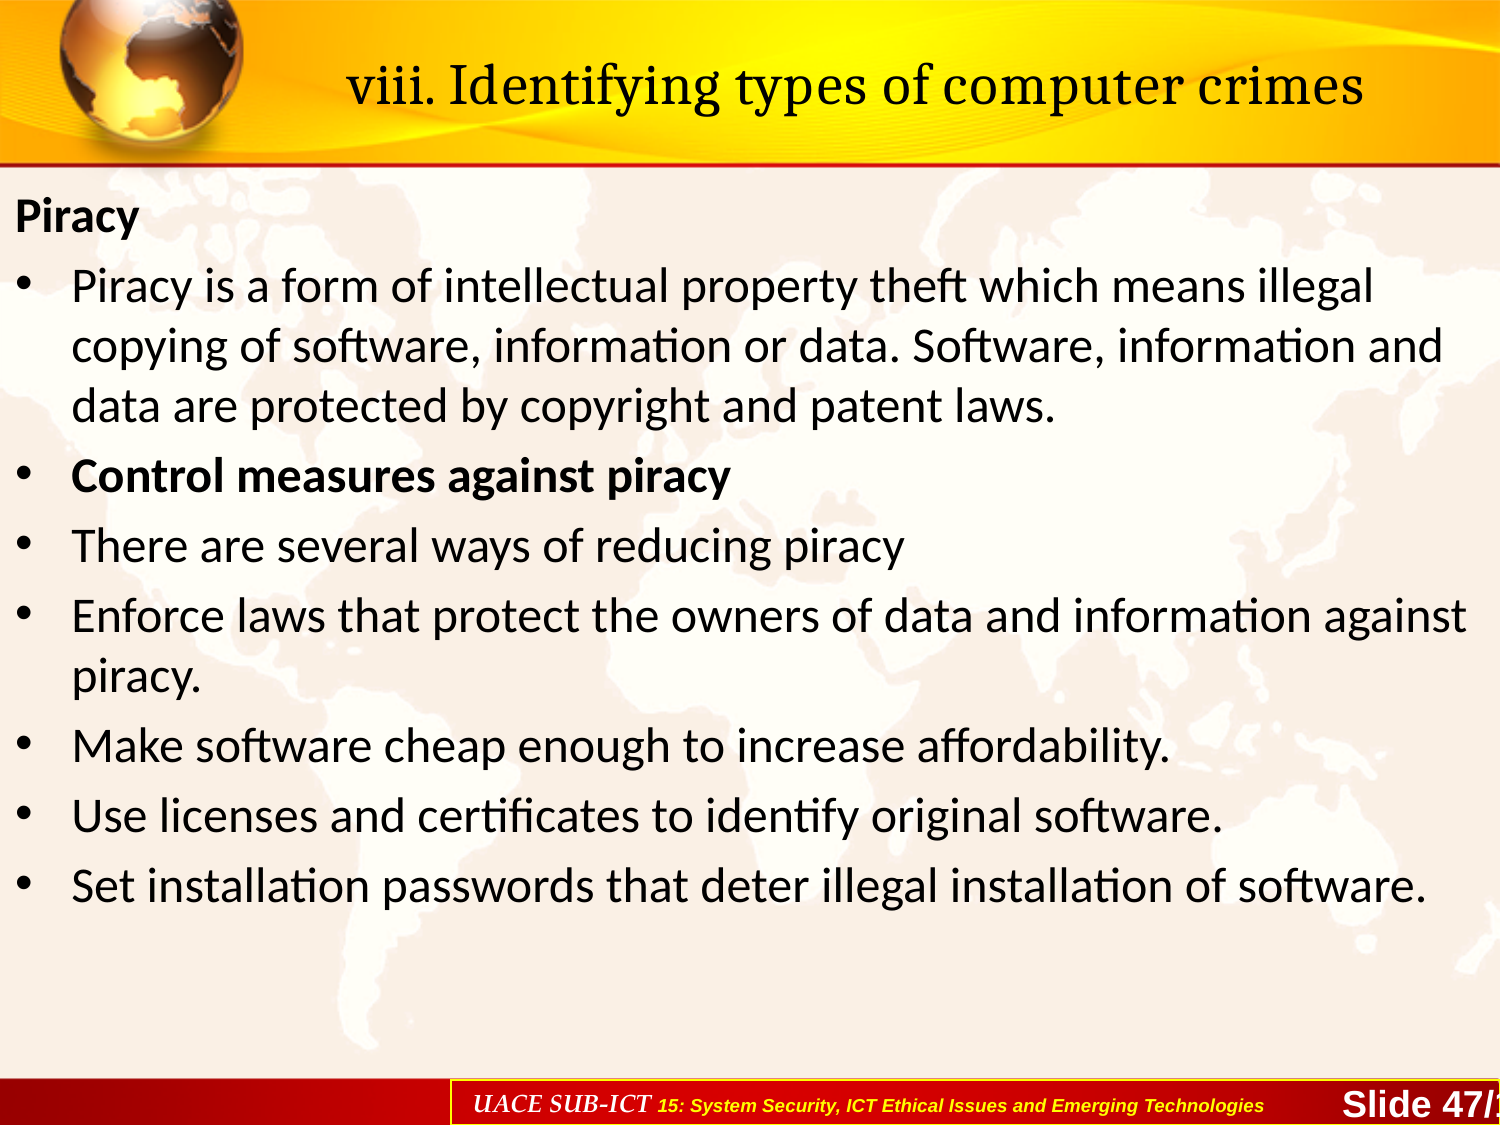

# viii. Identifying types of computer crimes
Piracy
Piracy is a form of intellectual property theft which means illegal copying of software, information or data. Software, information and data are protected by copyright and patent laws.
Control measures against piracy
There are several ways of reducing piracy
Enforce laws that protect the owners of data and information against piracy.
Make software cheap enough to increase affordability.
Use licenses and certificates to identify original software.
Set installation passwords that deter illegal installation of software.